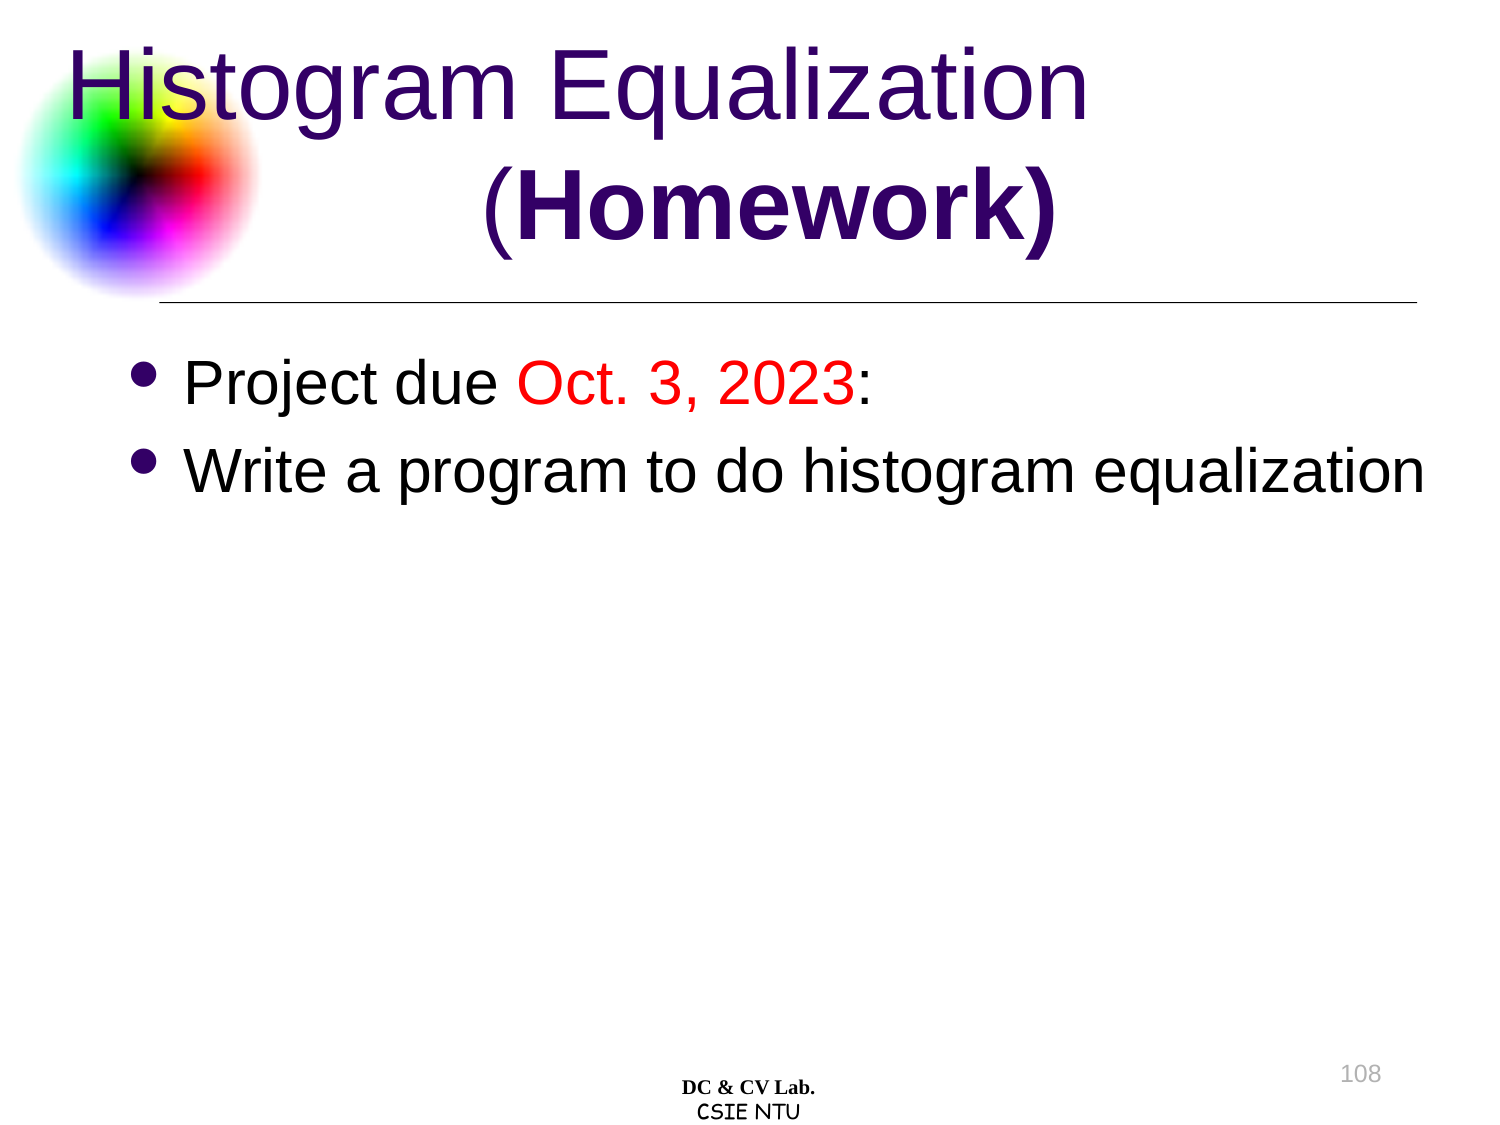

# Histogram Equalization (Homework)
Project due Oct. 3, 2023:
Write a program to do histogram equalization
108
DC & CV Lab.
CSIE NTU